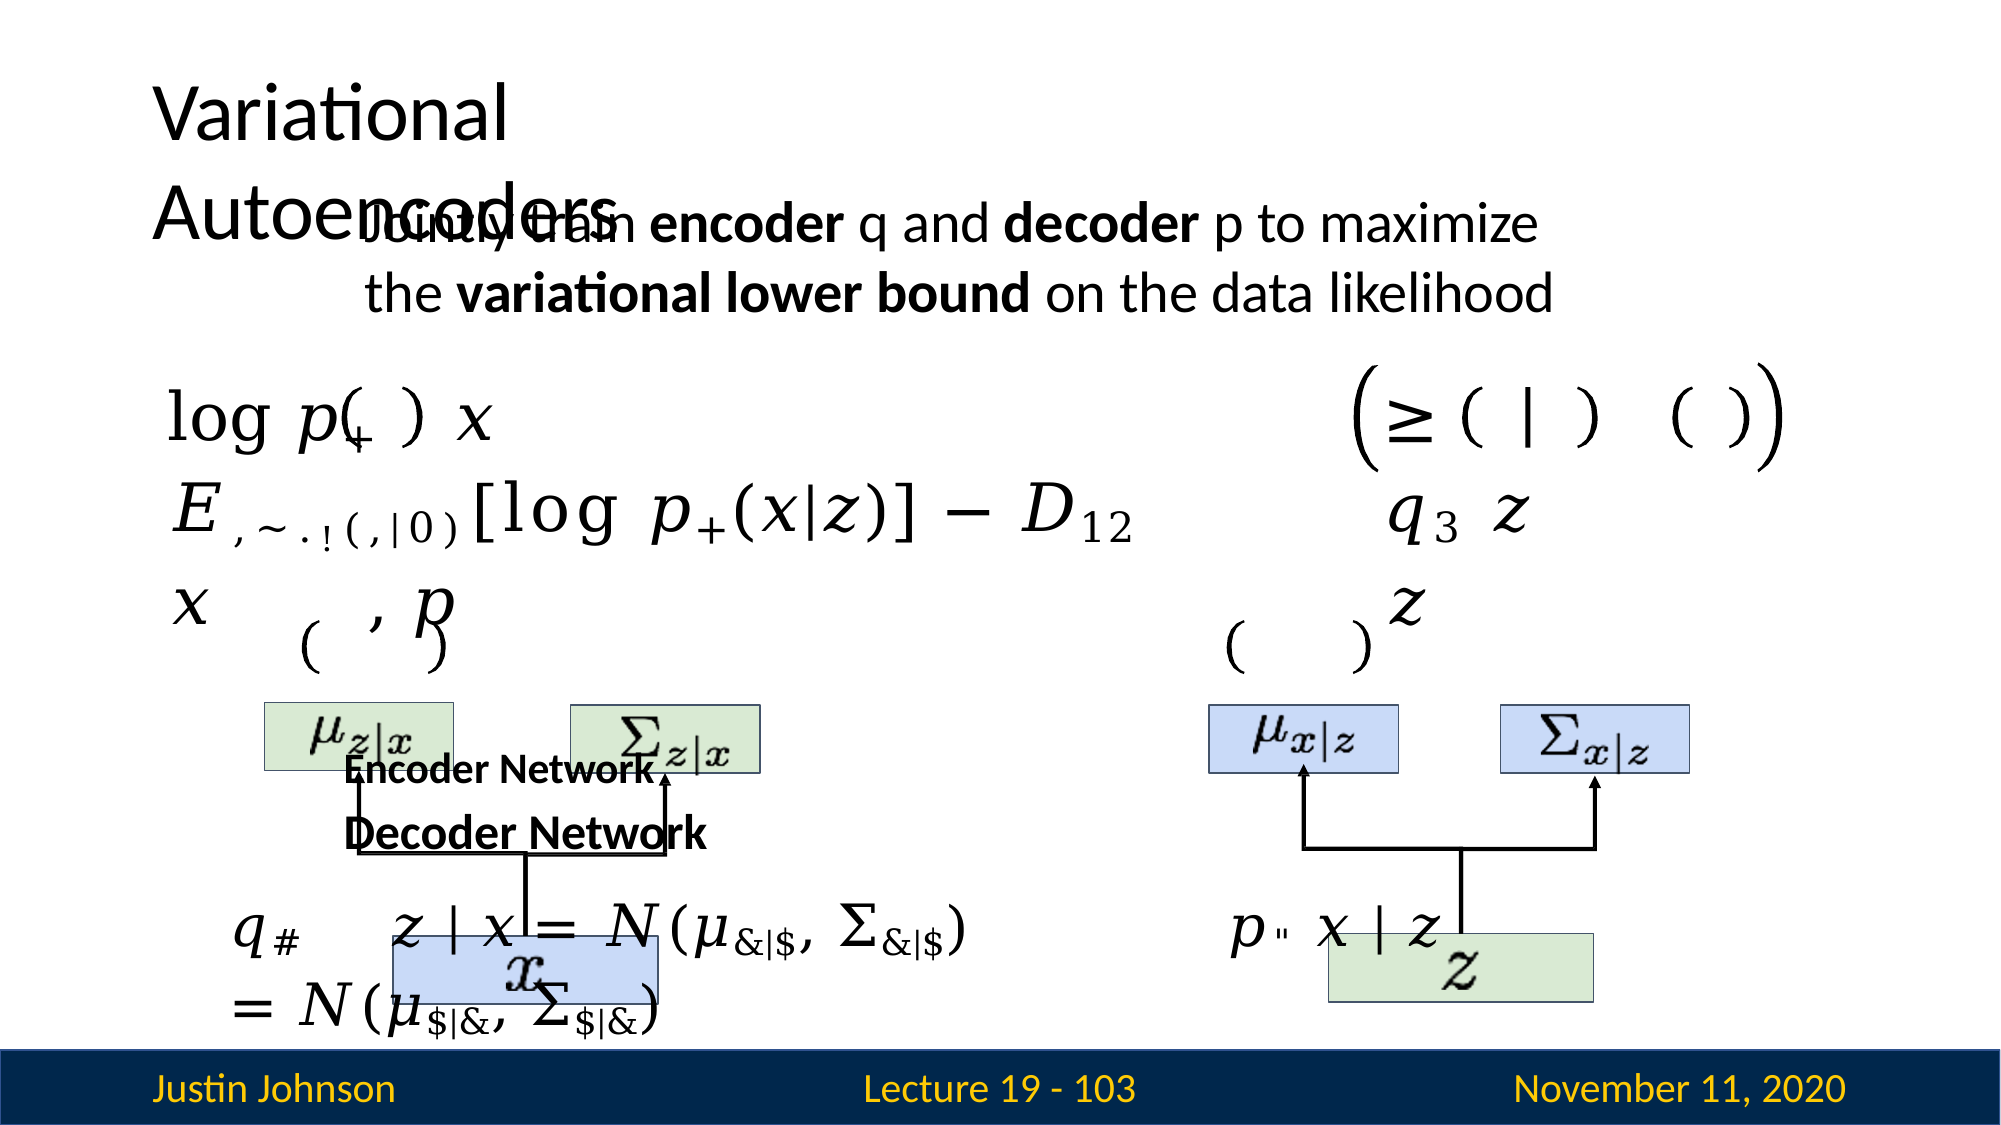

# Variational Autoencoders
Jointly train encoder q and decoder p to maximize  the variational lower bound on the data likelihood
log 𝑝+	𝑥	≥ 𝐸,~.!(,|0)[log 𝑝+(𝑥|𝑧)] − 𝐷12	𝑞3	𝑧	𝑥	, 𝑝	𝑧
Encoder Network	Decoder Network
𝑞#	𝑧 | 𝑥	= 𝑁(𝜇&|$, Σ&|$)	𝑝"	𝑥 | 𝑧	= 𝑁(𝜇$|&, Σ$|&)

Justin Johnson
November 11, 2020
Lecture 19 - 103